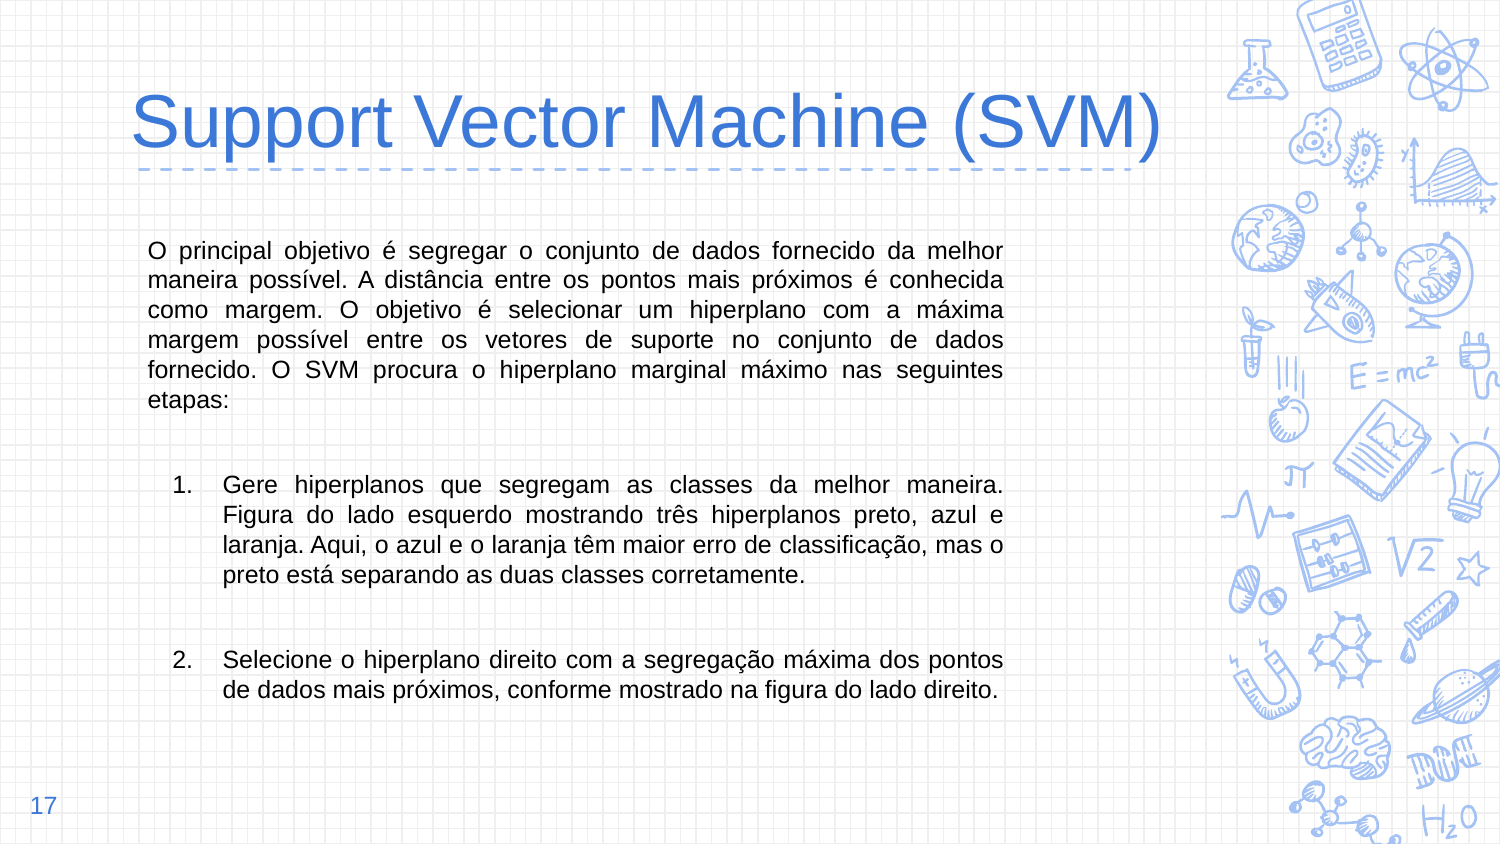

# Support Vector Machine (SVM)
O principal objetivo é segregar o conjunto de dados fornecido da melhor maneira possível. A distância entre os pontos mais próximos é conhecida como margem. O objetivo é selecionar um hiperplano com a máxima margem possível entre os vetores de suporte no conjunto de dados fornecido. O SVM procura o hiperplano marginal máximo nas seguintes etapas:

Gere hiperplanos que segregam as classes da melhor maneira. Figura do lado esquerdo mostrando três hiperplanos preto, azul e laranja. Aqui, o azul e o laranja têm maior erro de classificação, mas o preto está separando as duas classes corretamente.

Selecione o hiperplano direito com a segregação máxima dos pontos de dados mais próximos, conforme mostrado na figura do lado direito.
17